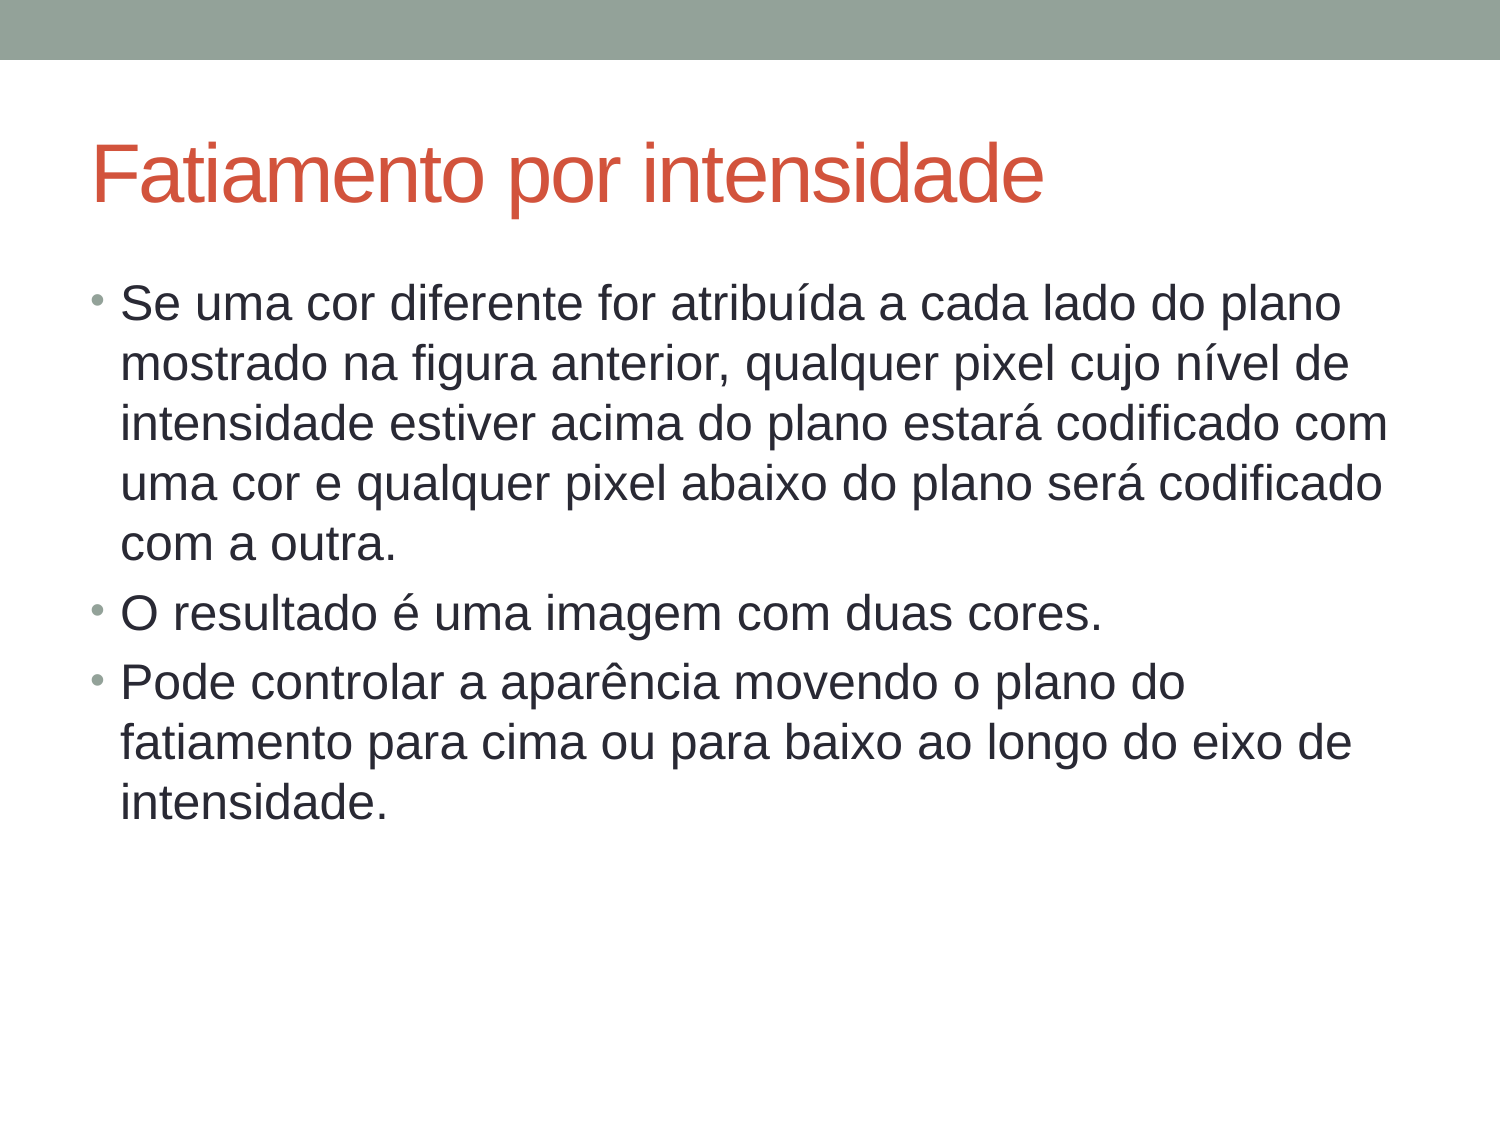

# Fatiamento por intensidade
Se uma cor diferente for atribuída a cada lado do plano mostrado na figura anterior, qualquer pixel cujo nível de intensidade estiver acima do plano estará codificado com uma cor e qualquer pixel abaixo do plano será codificado com a outra.
O resultado é uma imagem com duas cores.
Pode controlar a aparência movendo o plano do fatiamento para cima ou para baixo ao longo do eixo de intensidade.